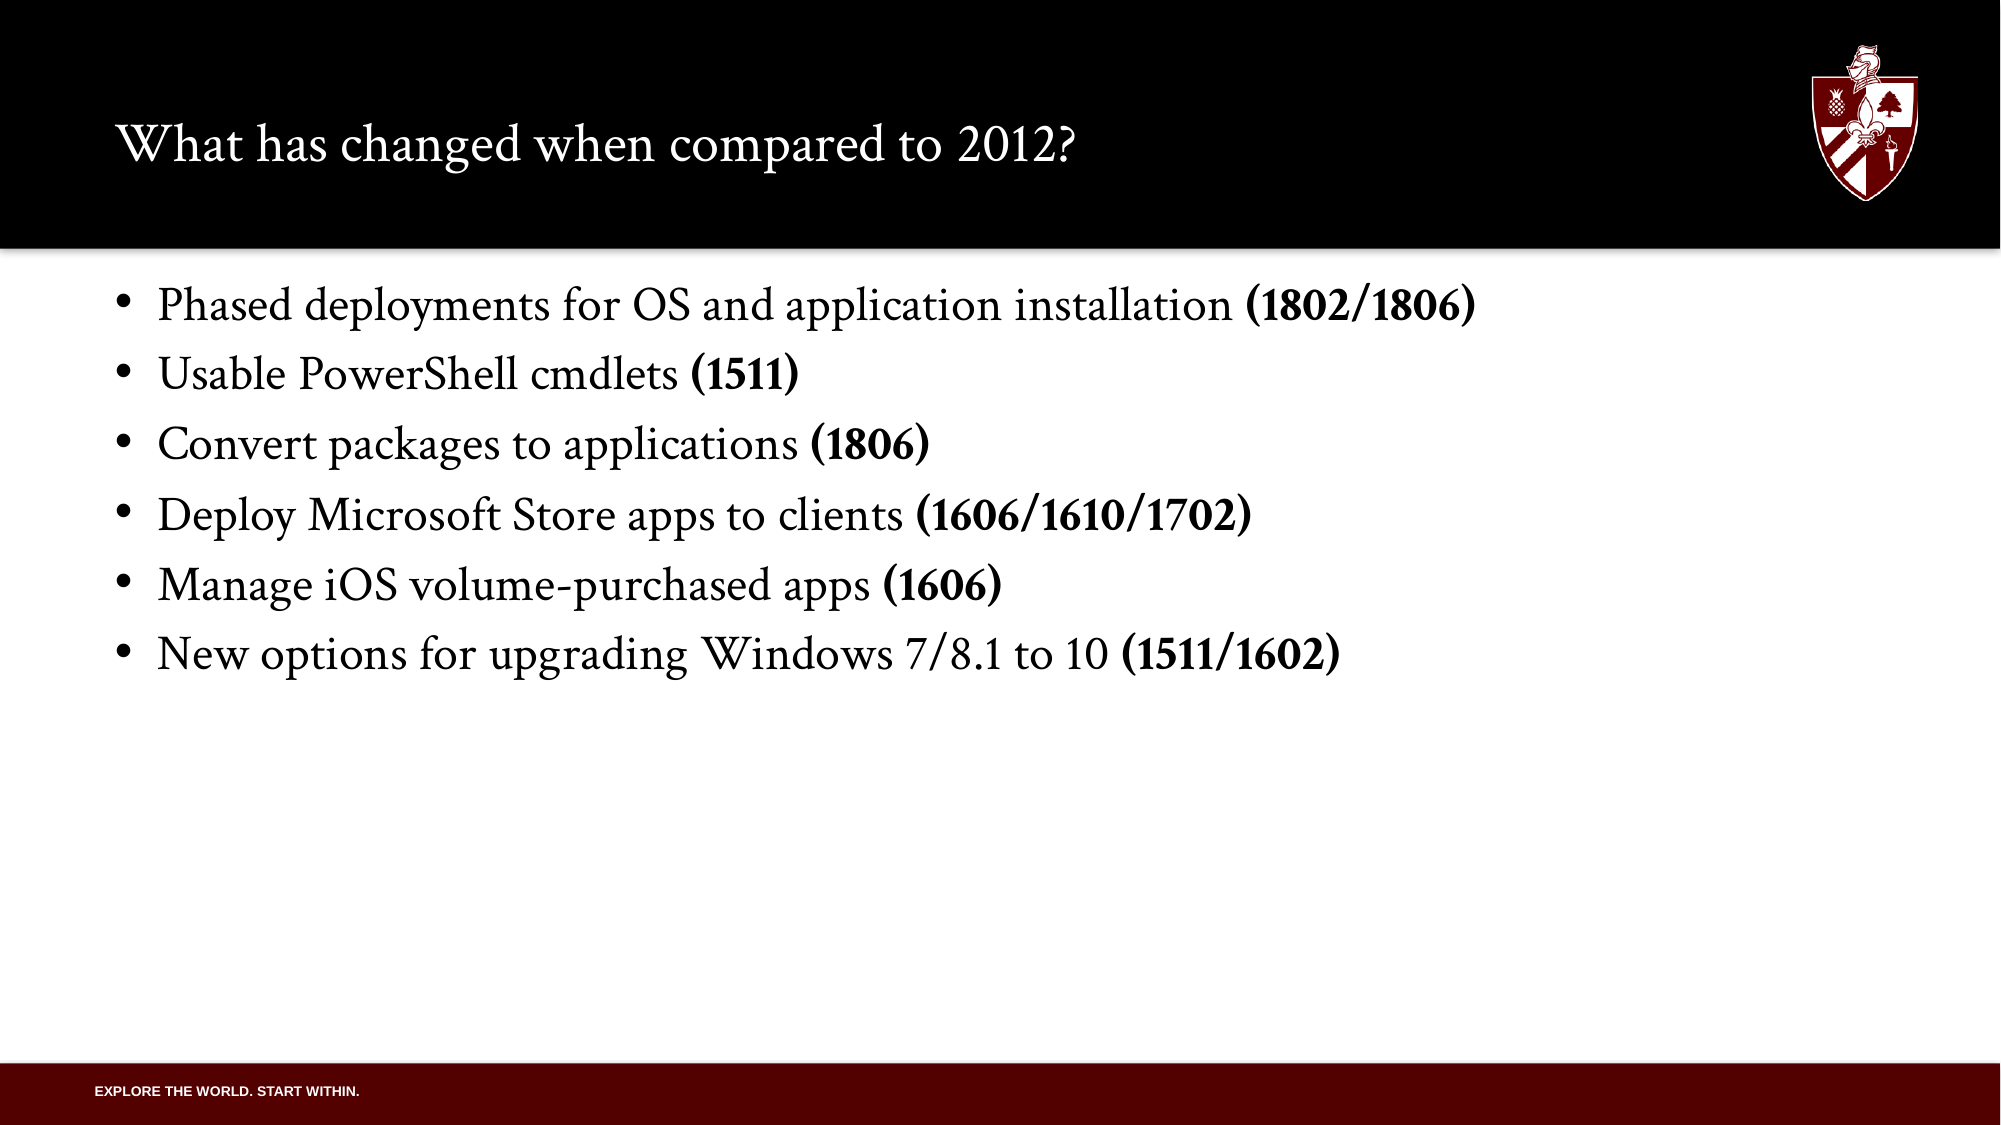

# What has changed when compared to 2012?
Phased deployments for OS and application installation (1802/1806)
Usable PowerShell cmdlets (1511)
Convert packages to applications (1806)
Deploy Microsoft Store apps to clients (1606/1610/1702)
Manage iOS volume-purchased apps (1606)
New options for upgrading Windows 7/8.1 to 10 (1511/1602)